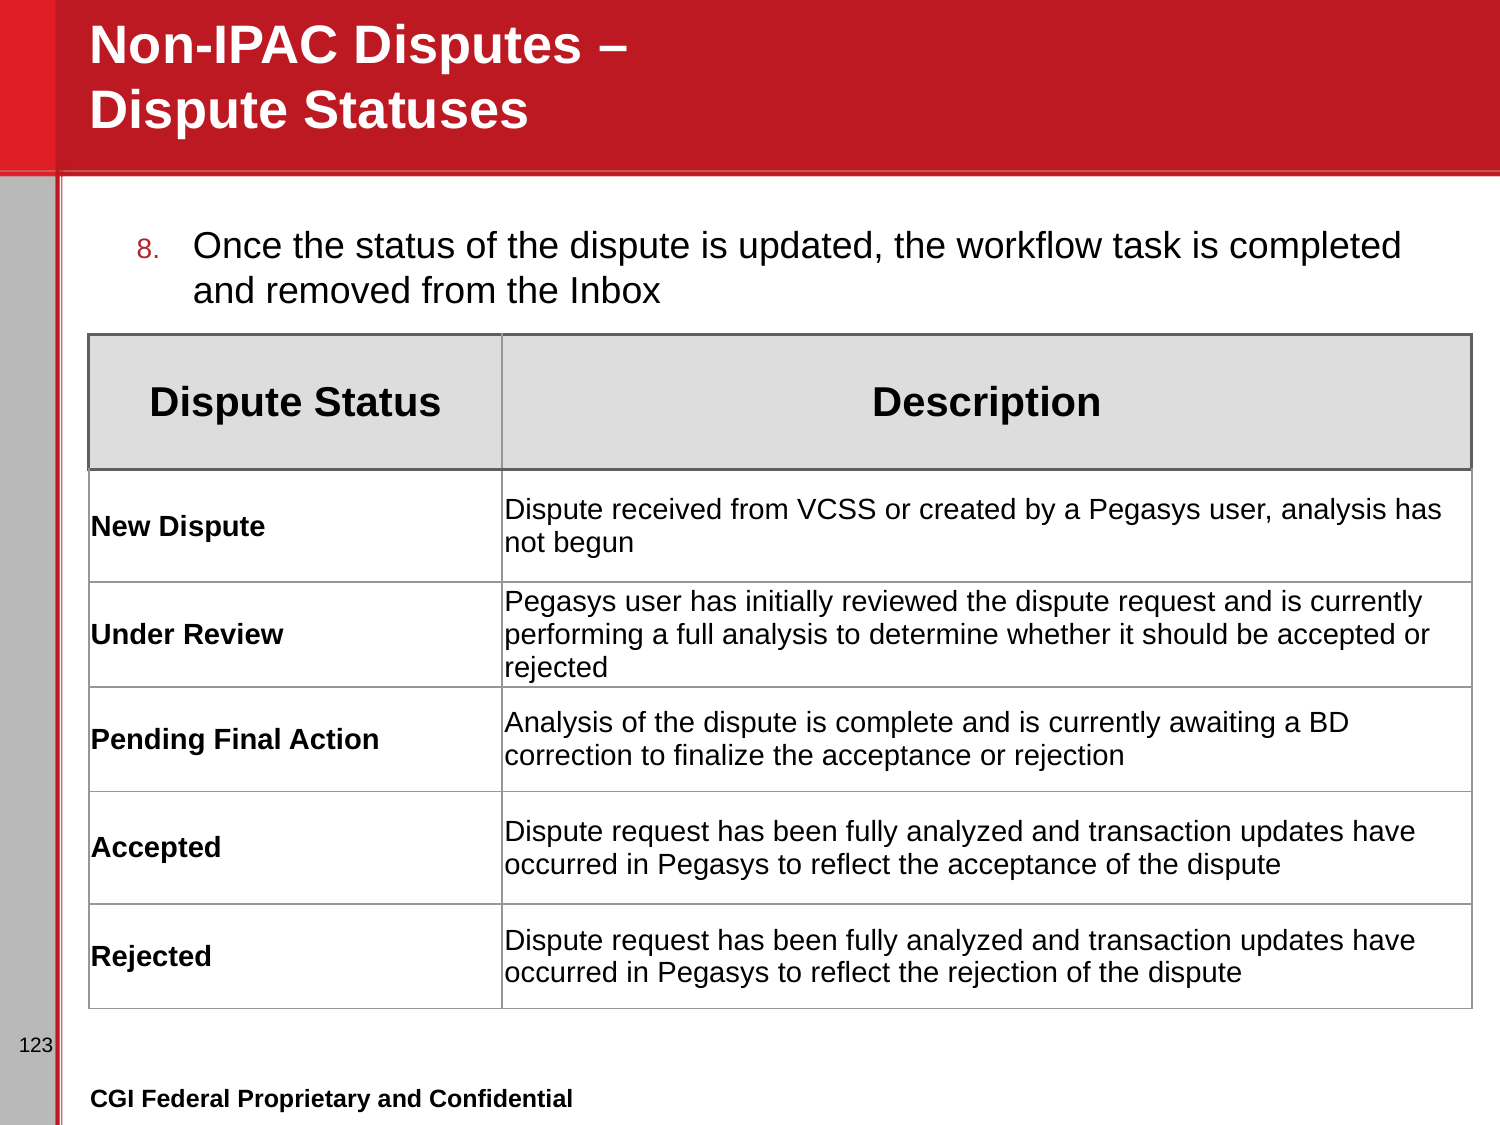

# Non-IPAC Disputes – Dispute Statuses
Once the status of the dispute is updated, the workflow task is completed and removed from the Inbox

| Dispute Status | Description |
| --- | --- |
| New Dispute | Dispute received from VCSS or created by a Pegasys user, analysis has not begun |
| Under Review | Pegasys user has initially reviewed the dispute request and is currently performing a full analysis to determine whether it should be accepted or rejected |
| Pending Final Action | Analysis of the dispute is complete and is currently awaiting a BD correction to finalize the acceptance or rejection |
| Accepted | Dispute request has been fully analyzed and transaction updates have occurred in Pegasys to reflect the acceptance of the dispute |
| Rejected | Dispute request has been fully analyzed and transaction updates have occurred in Pegasys to reflect the rejection of the dispute |

123
CGI Federal Proprietary and Confidential